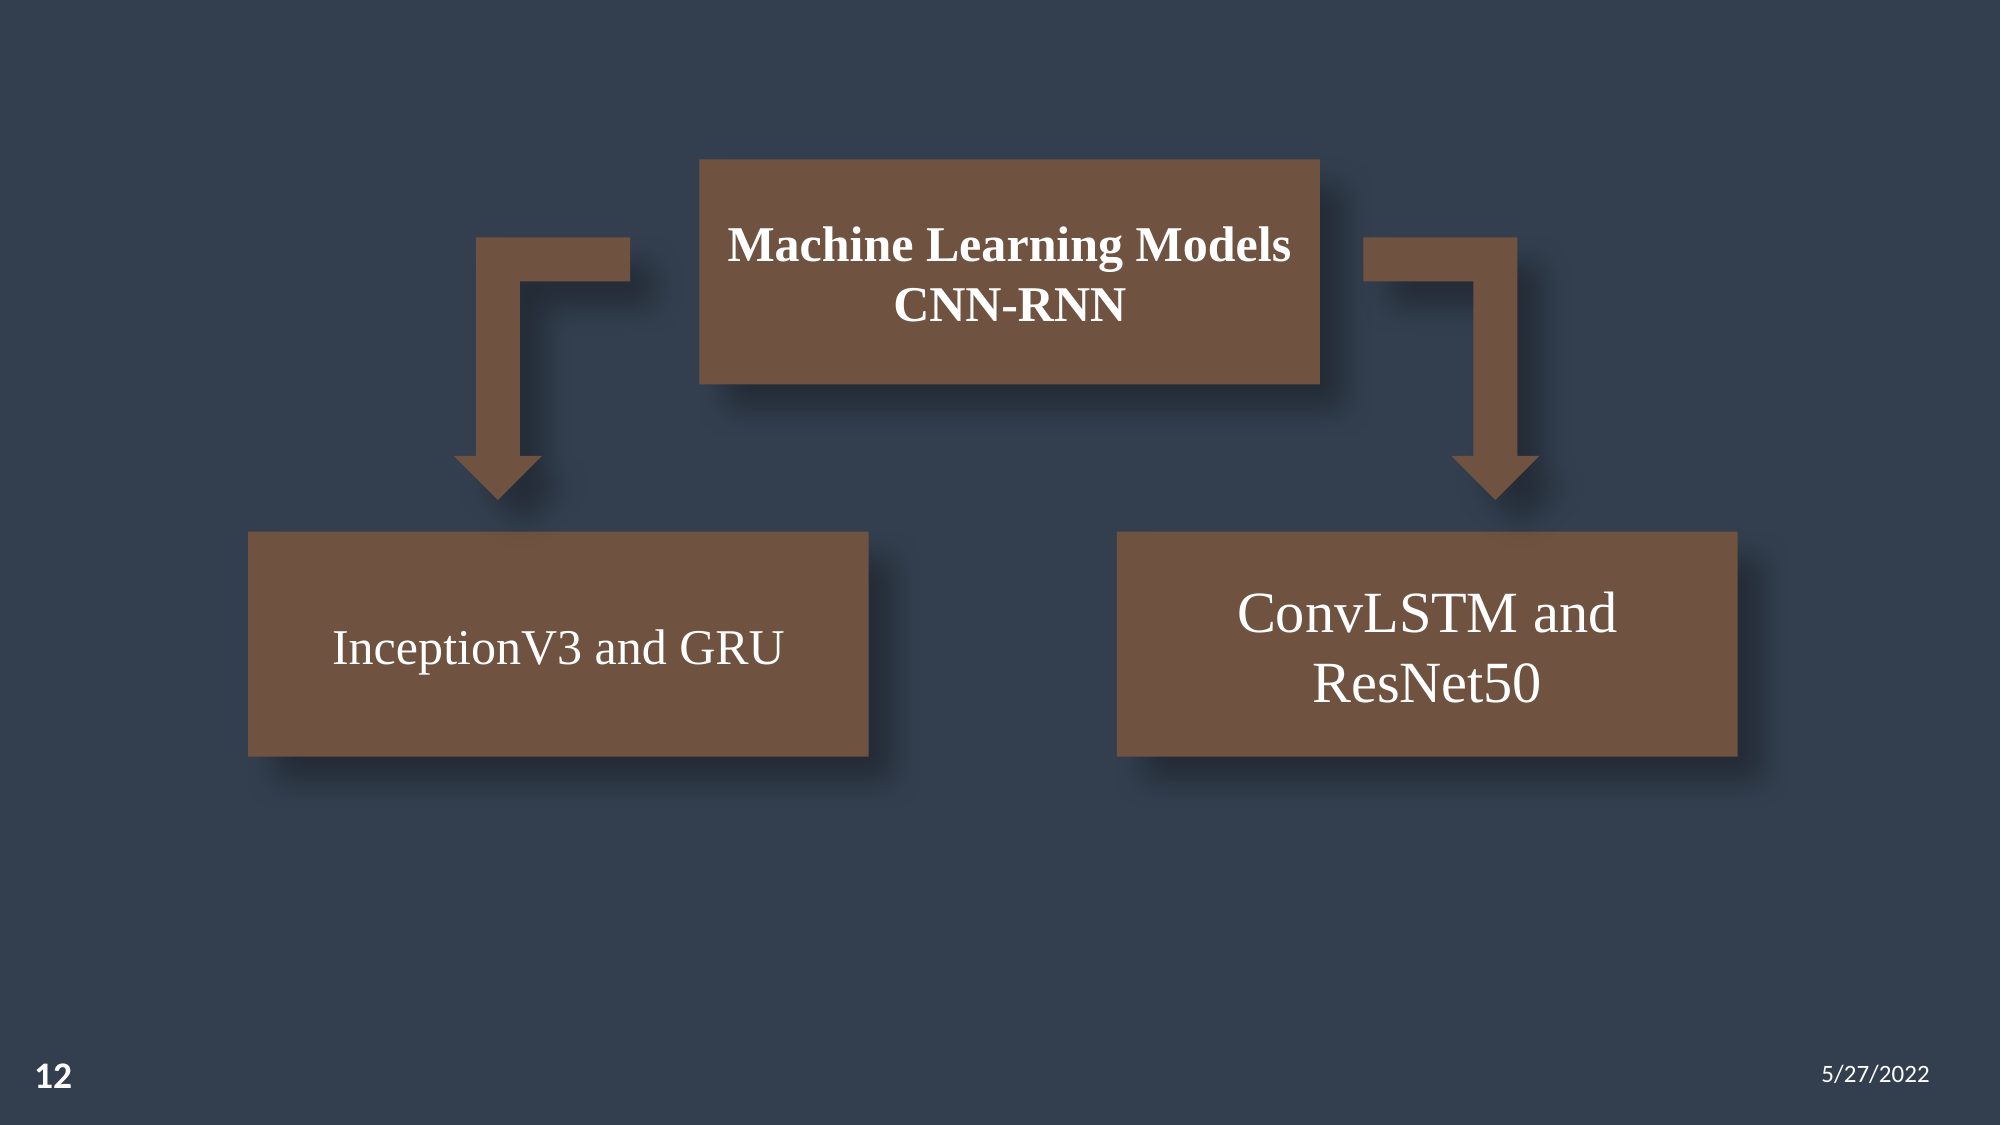

Machine Learning Models
CNN-RNN

InceptionV3 and GRU
ConvLSTM and ResNet50
5/27/2022
12